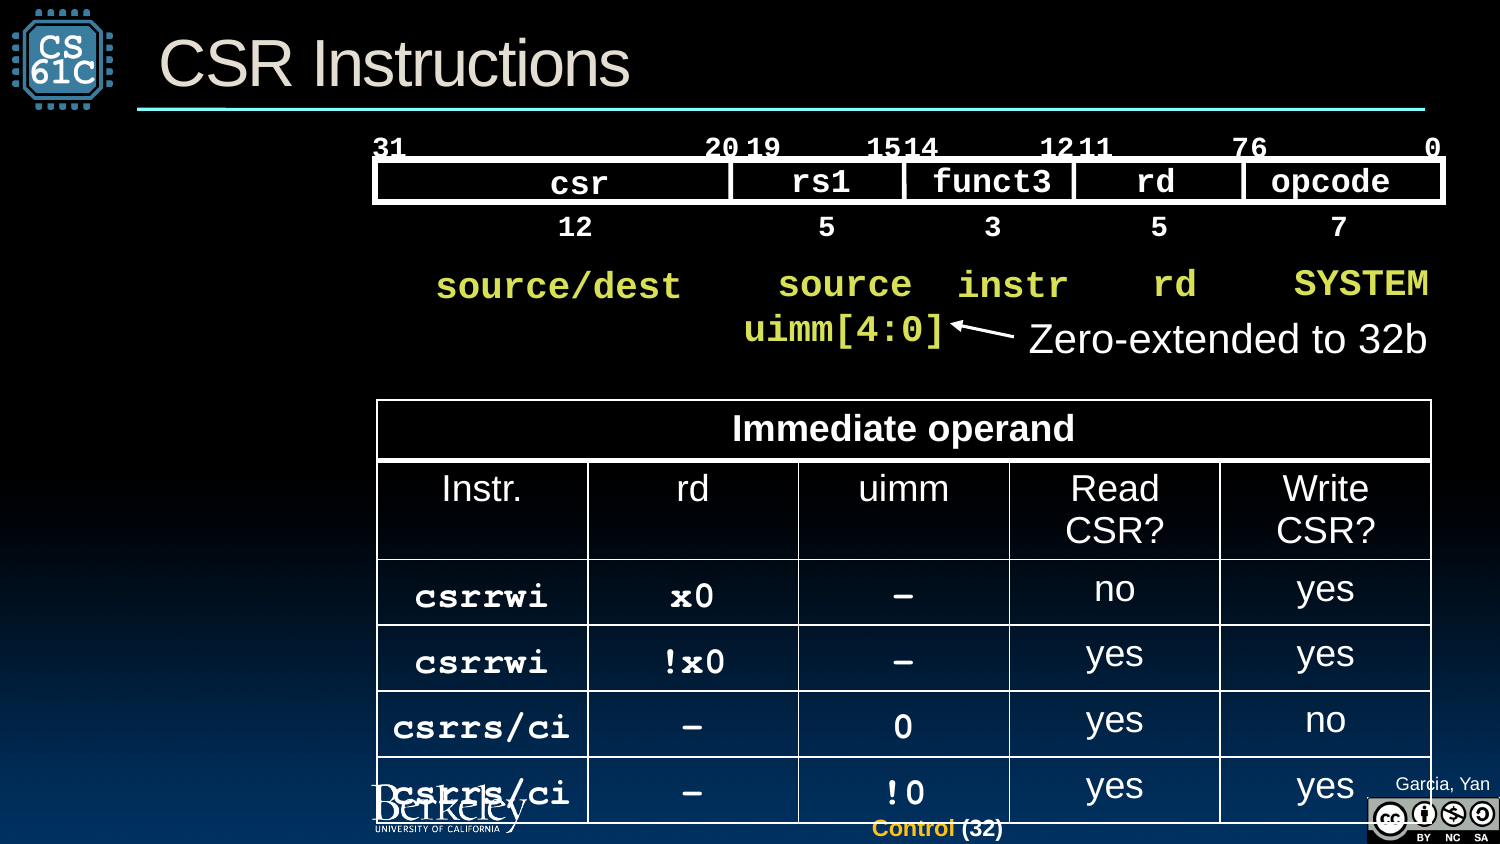

# CSR Instructions
14
19
31
20
15
12
11
7
6
0
rs1
funct3
rd
opcode
csr

12
5
3
5
7
SYSTEM
rd
source
uimm[4:0]
instr
source/dest
Zero-extended to 32b
| Immediate operand |  |  |  |  |
| --- | --- | --- | --- | --- |
| Instr. | rd | uimm | Read CSR? | Write CSR? |
| csrrwi | x0 | - | no | yes |
| csrrwi | !x0 | - | yes | yes |
| csrrs/ci | - | 0 | yes | no |
| csrrs/ci | - | !0 | yes | yes |